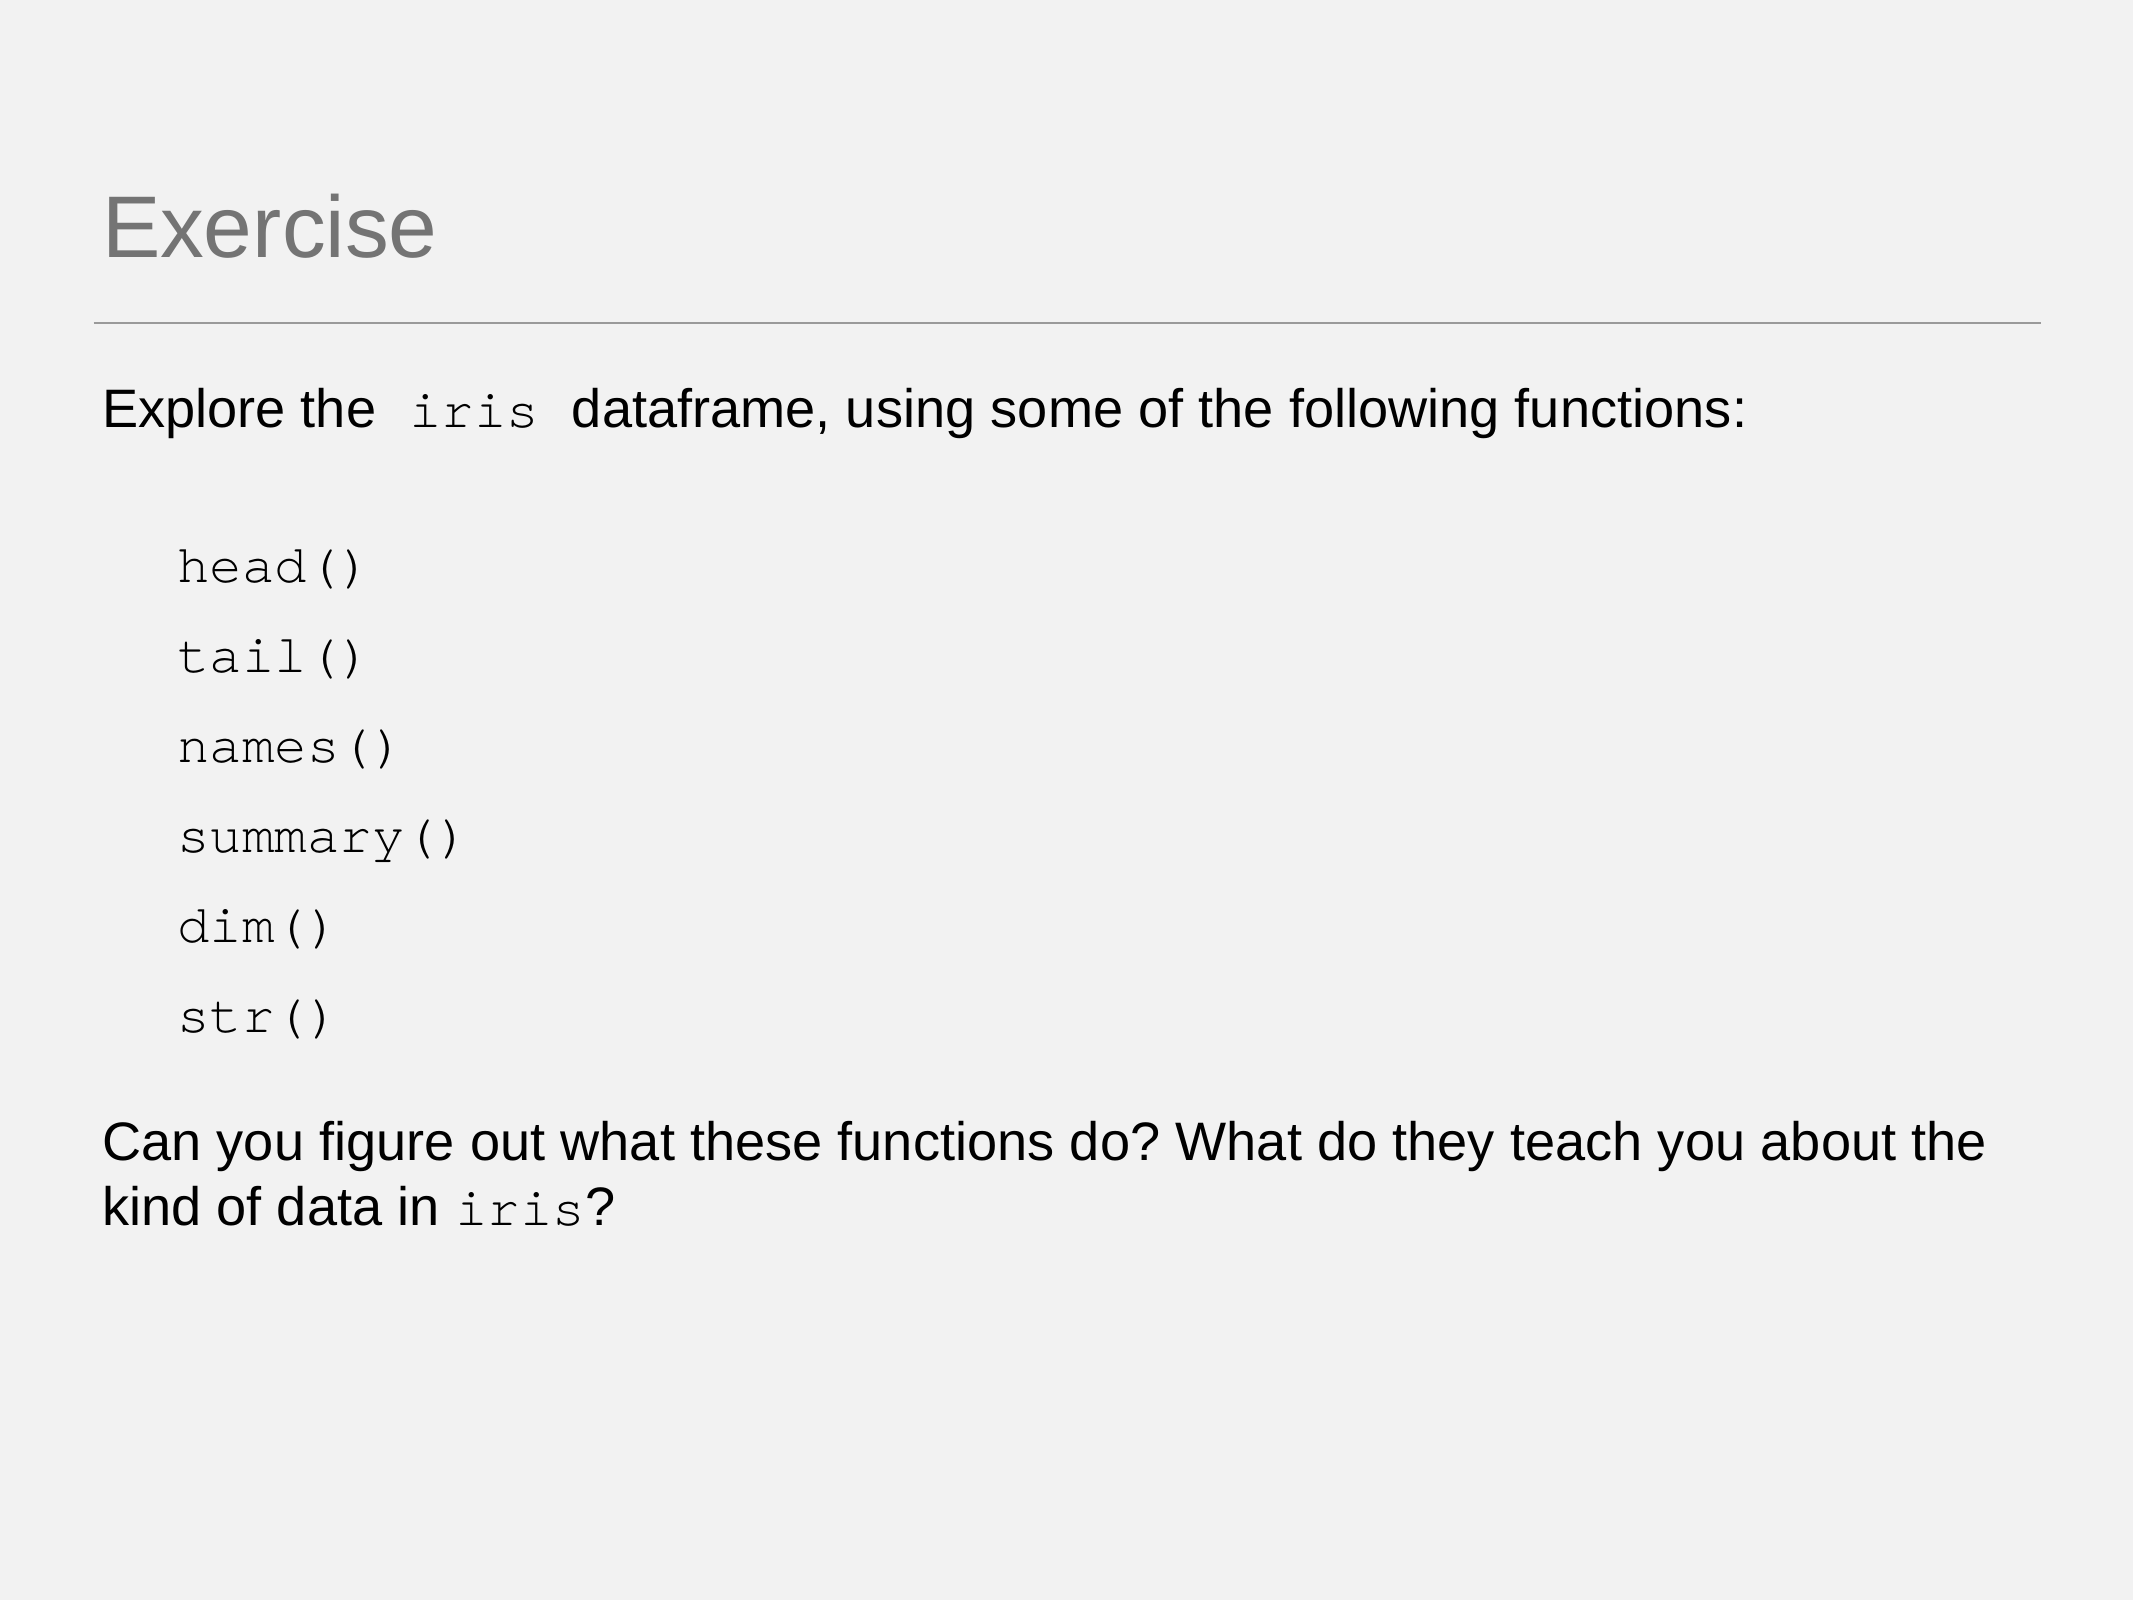

# Exercise
Explore the iris dataframe, using some of the following functions:

head()
tail()
names()
summary()
dim()
str()
Can you figure out what these functions do? What do they teach you about the kind of data in iris?